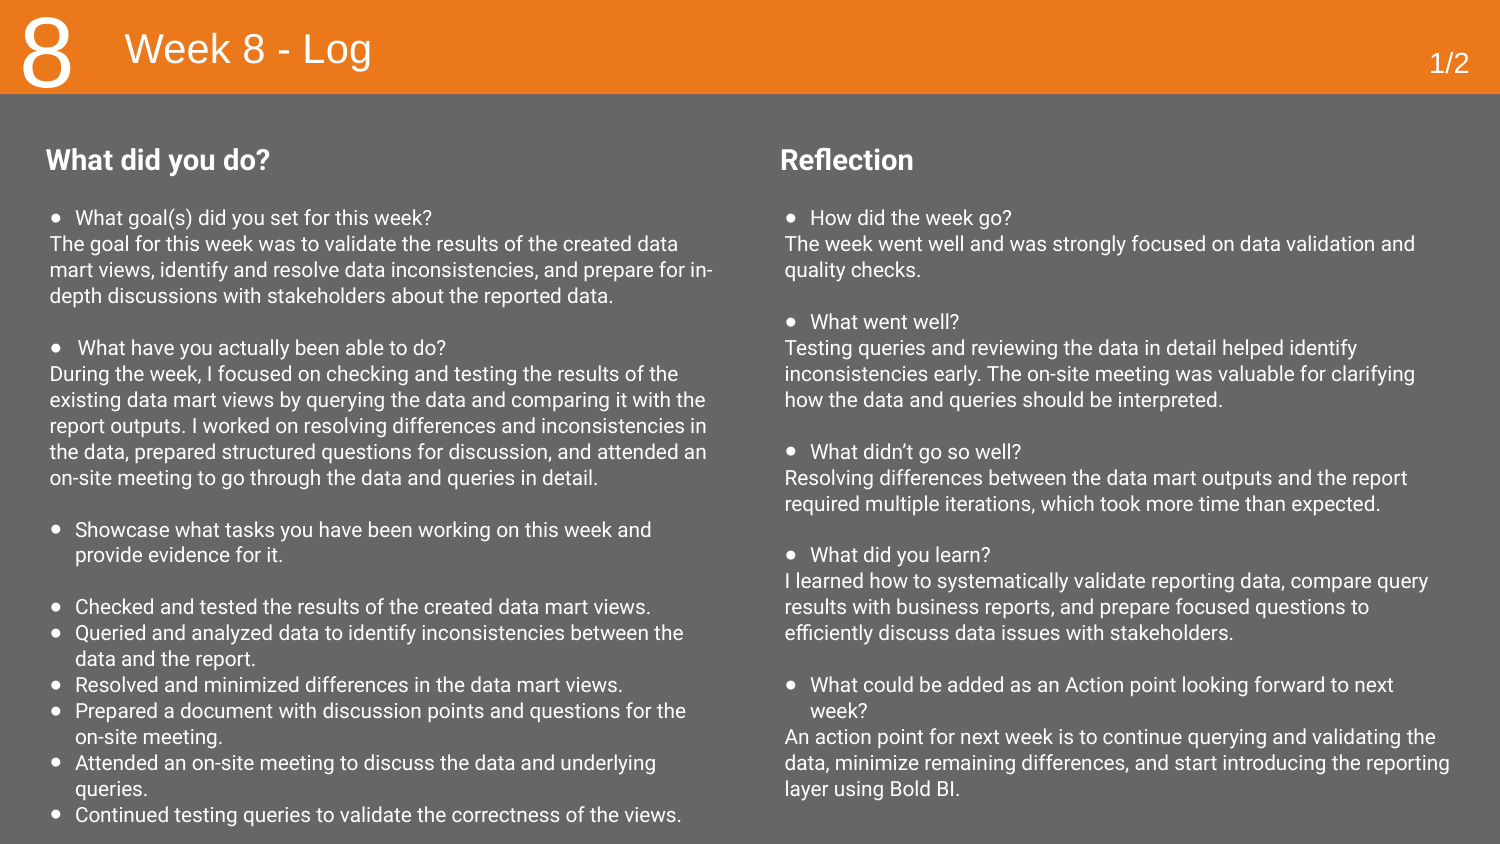

8
# Week 8 - Log
1/2

What did you do?
Reflection
What goal(s) did you set for this week?
The goal for this week was to validate the results of the created data mart views, identify and resolve data inconsistencies, and prepare for in-depth discussions with stakeholders about the reported data.

What have you actually been able to do?
During the week, I focused on checking and testing the results of the existing data mart views by querying the data and comparing it with the report outputs. I worked on resolving differences and inconsistencies in the data, prepared structured questions for discussion, and attended an on-site meeting to go through the data and queries in detail.

Showcase what tasks you have been working on this week and provide evidence for it.

Checked and tested the results of the created data mart views.
Queried and analyzed data to identify inconsistencies between the data and the report.
Resolved and minimized differences in the data mart views.
Prepared a document with discussion points and questions for the on-site meeting.
Attended an on-site meeting to discuss the data and underlying queries.
Continued testing queries to validate the correctness of the views.
How did the week go?
The week went well and was strongly focused on data validation and quality checks.

What went well?
Testing queries and reviewing the data in detail helped identify inconsistencies early. The on-site meeting was valuable for clarifying how the data and queries should be interpreted.

What didn’t go so well?
Resolving differences between the data mart outputs and the report required multiple iterations, which took more time than expected.

What did you learn?
I learned how to systematically validate reporting data, compare query results with business reports, and prepare focused questions to efficiently discuss data issues with stakeholders.

What could be added as an Action point looking forward to next week?
An action point for next week is to continue querying and validating the data, minimize remaining differences, and start introducing the reporting layer using Bold BI.